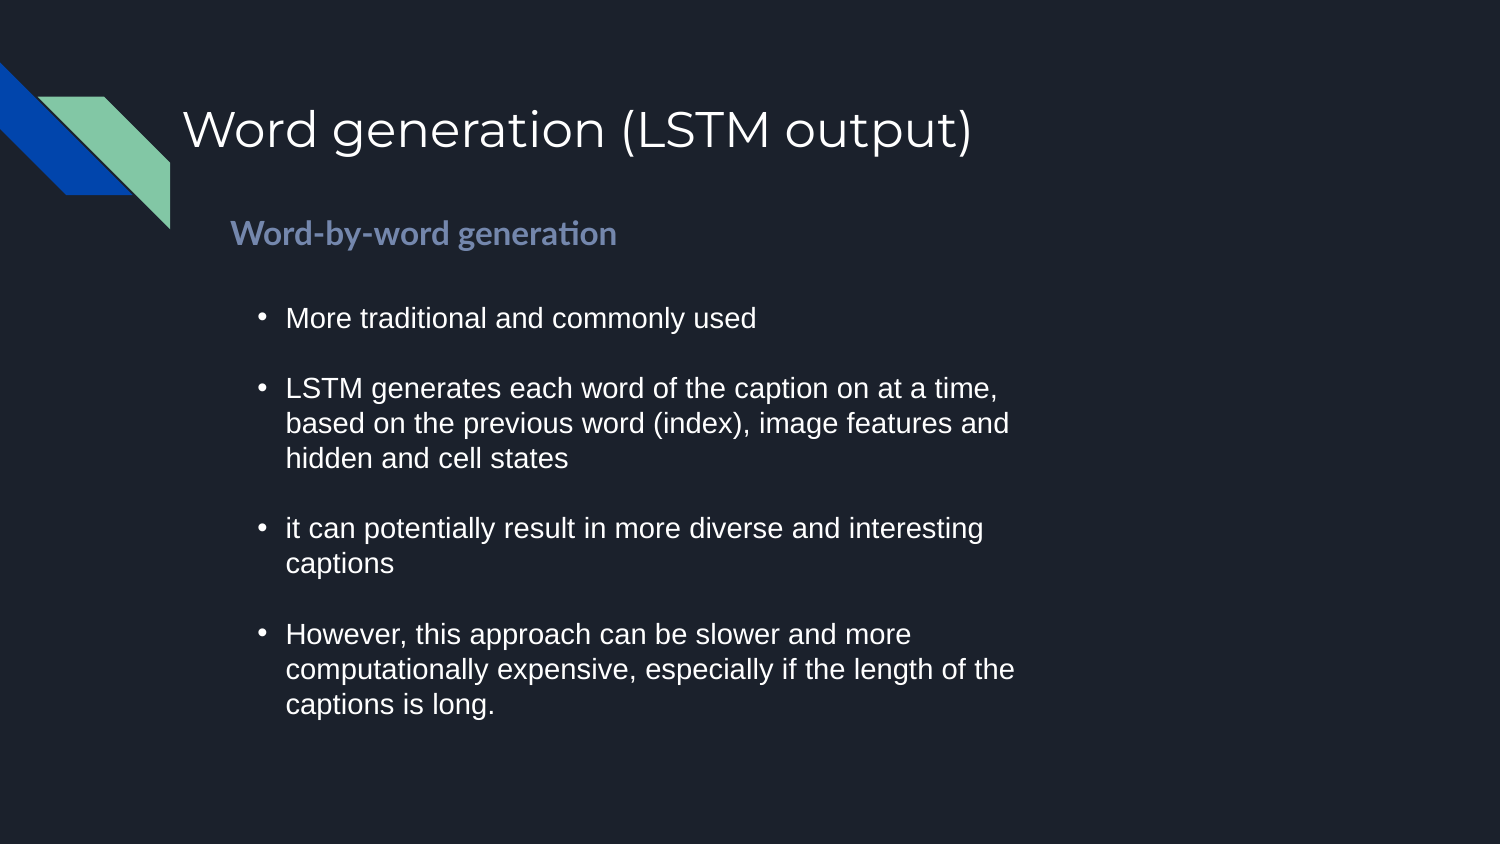

# Word generation (LSTM output)
Word-by-word generation
More traditional and commonly used

LSTM generates each word of the caption on at a time, based on the previous word (index), image features and hidden and cell states

it can potentially result in more diverse and interesting captions

However, this approach can be slower and more computationally expensive, especially if the length of the captions is long.